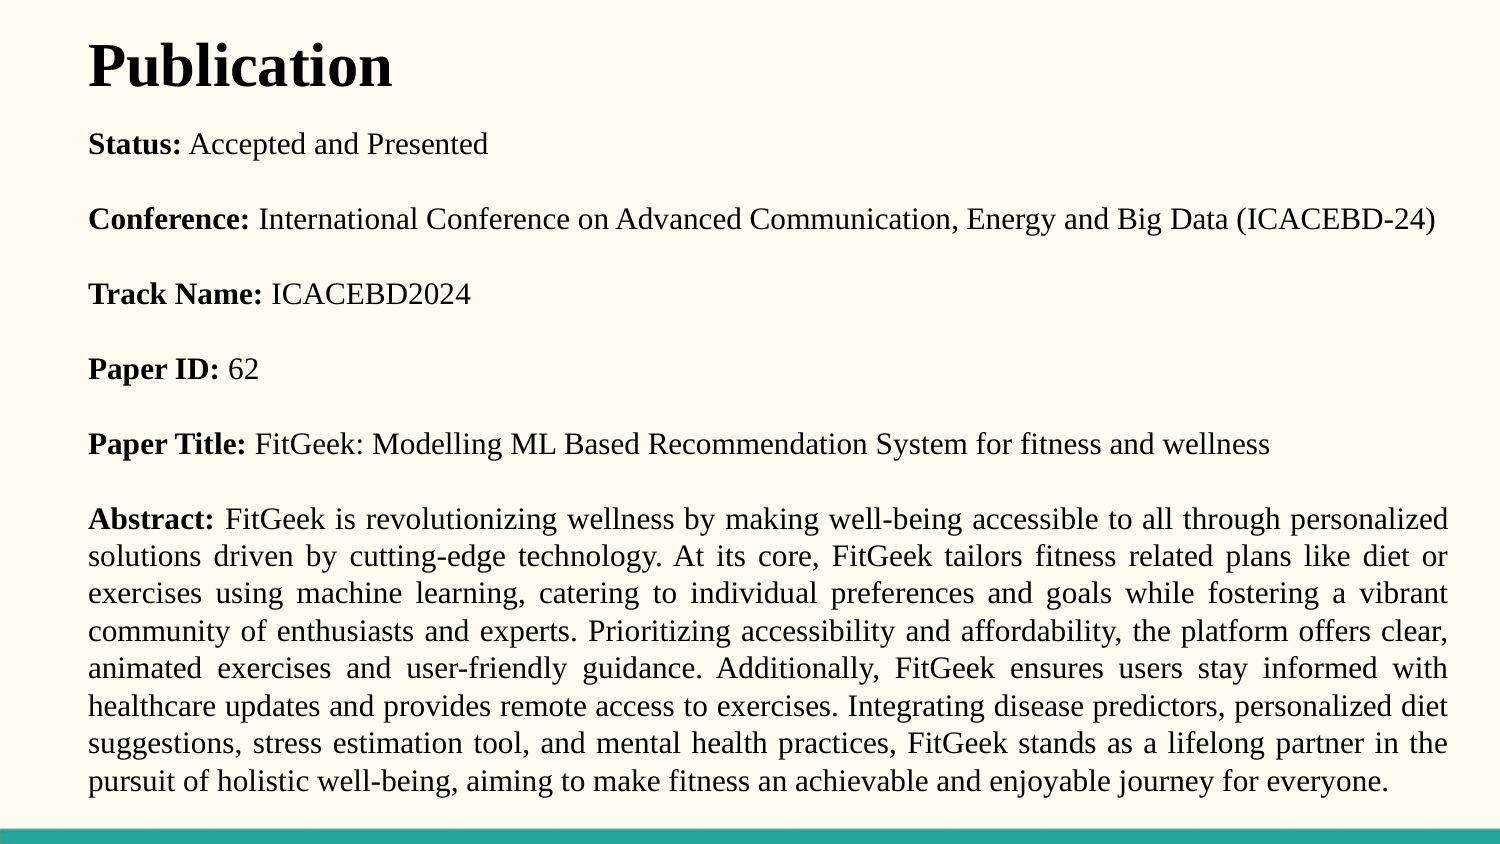

# Publication
Status: Accepted and Presented

Conference: International Conference on Advanced Communication, Energy and Big Data (ICACEBD-24)

Track Name: ICACEBD2024

Paper ID: 62

Paper Title: FitGeek: Modelling ML Based Recommendation System for fitness and wellness

Abstract: FitGeek is revolutionizing wellness by making well-being accessible to all through personalized solutions driven by cutting-edge technology. At its core, FitGeek tailors fitness related plans like diet or exercises using machine learning, catering to individual preferences and goals while fostering a vibrant community of enthusiasts and experts. Prioritizing accessibility and affordability, the platform offers clear, animated exercises and user-friendly guidance. Additionally, FitGeek ensures users stay informed with healthcare updates and provides remote access to exercises. Integrating disease predictors, personalized diet suggestions, stress estimation tool, and mental health practices, FitGeek stands as a lifelong partner in the pursuit of holistic well-being, aiming to make fitness an achievable and enjoyable journey for everyone.